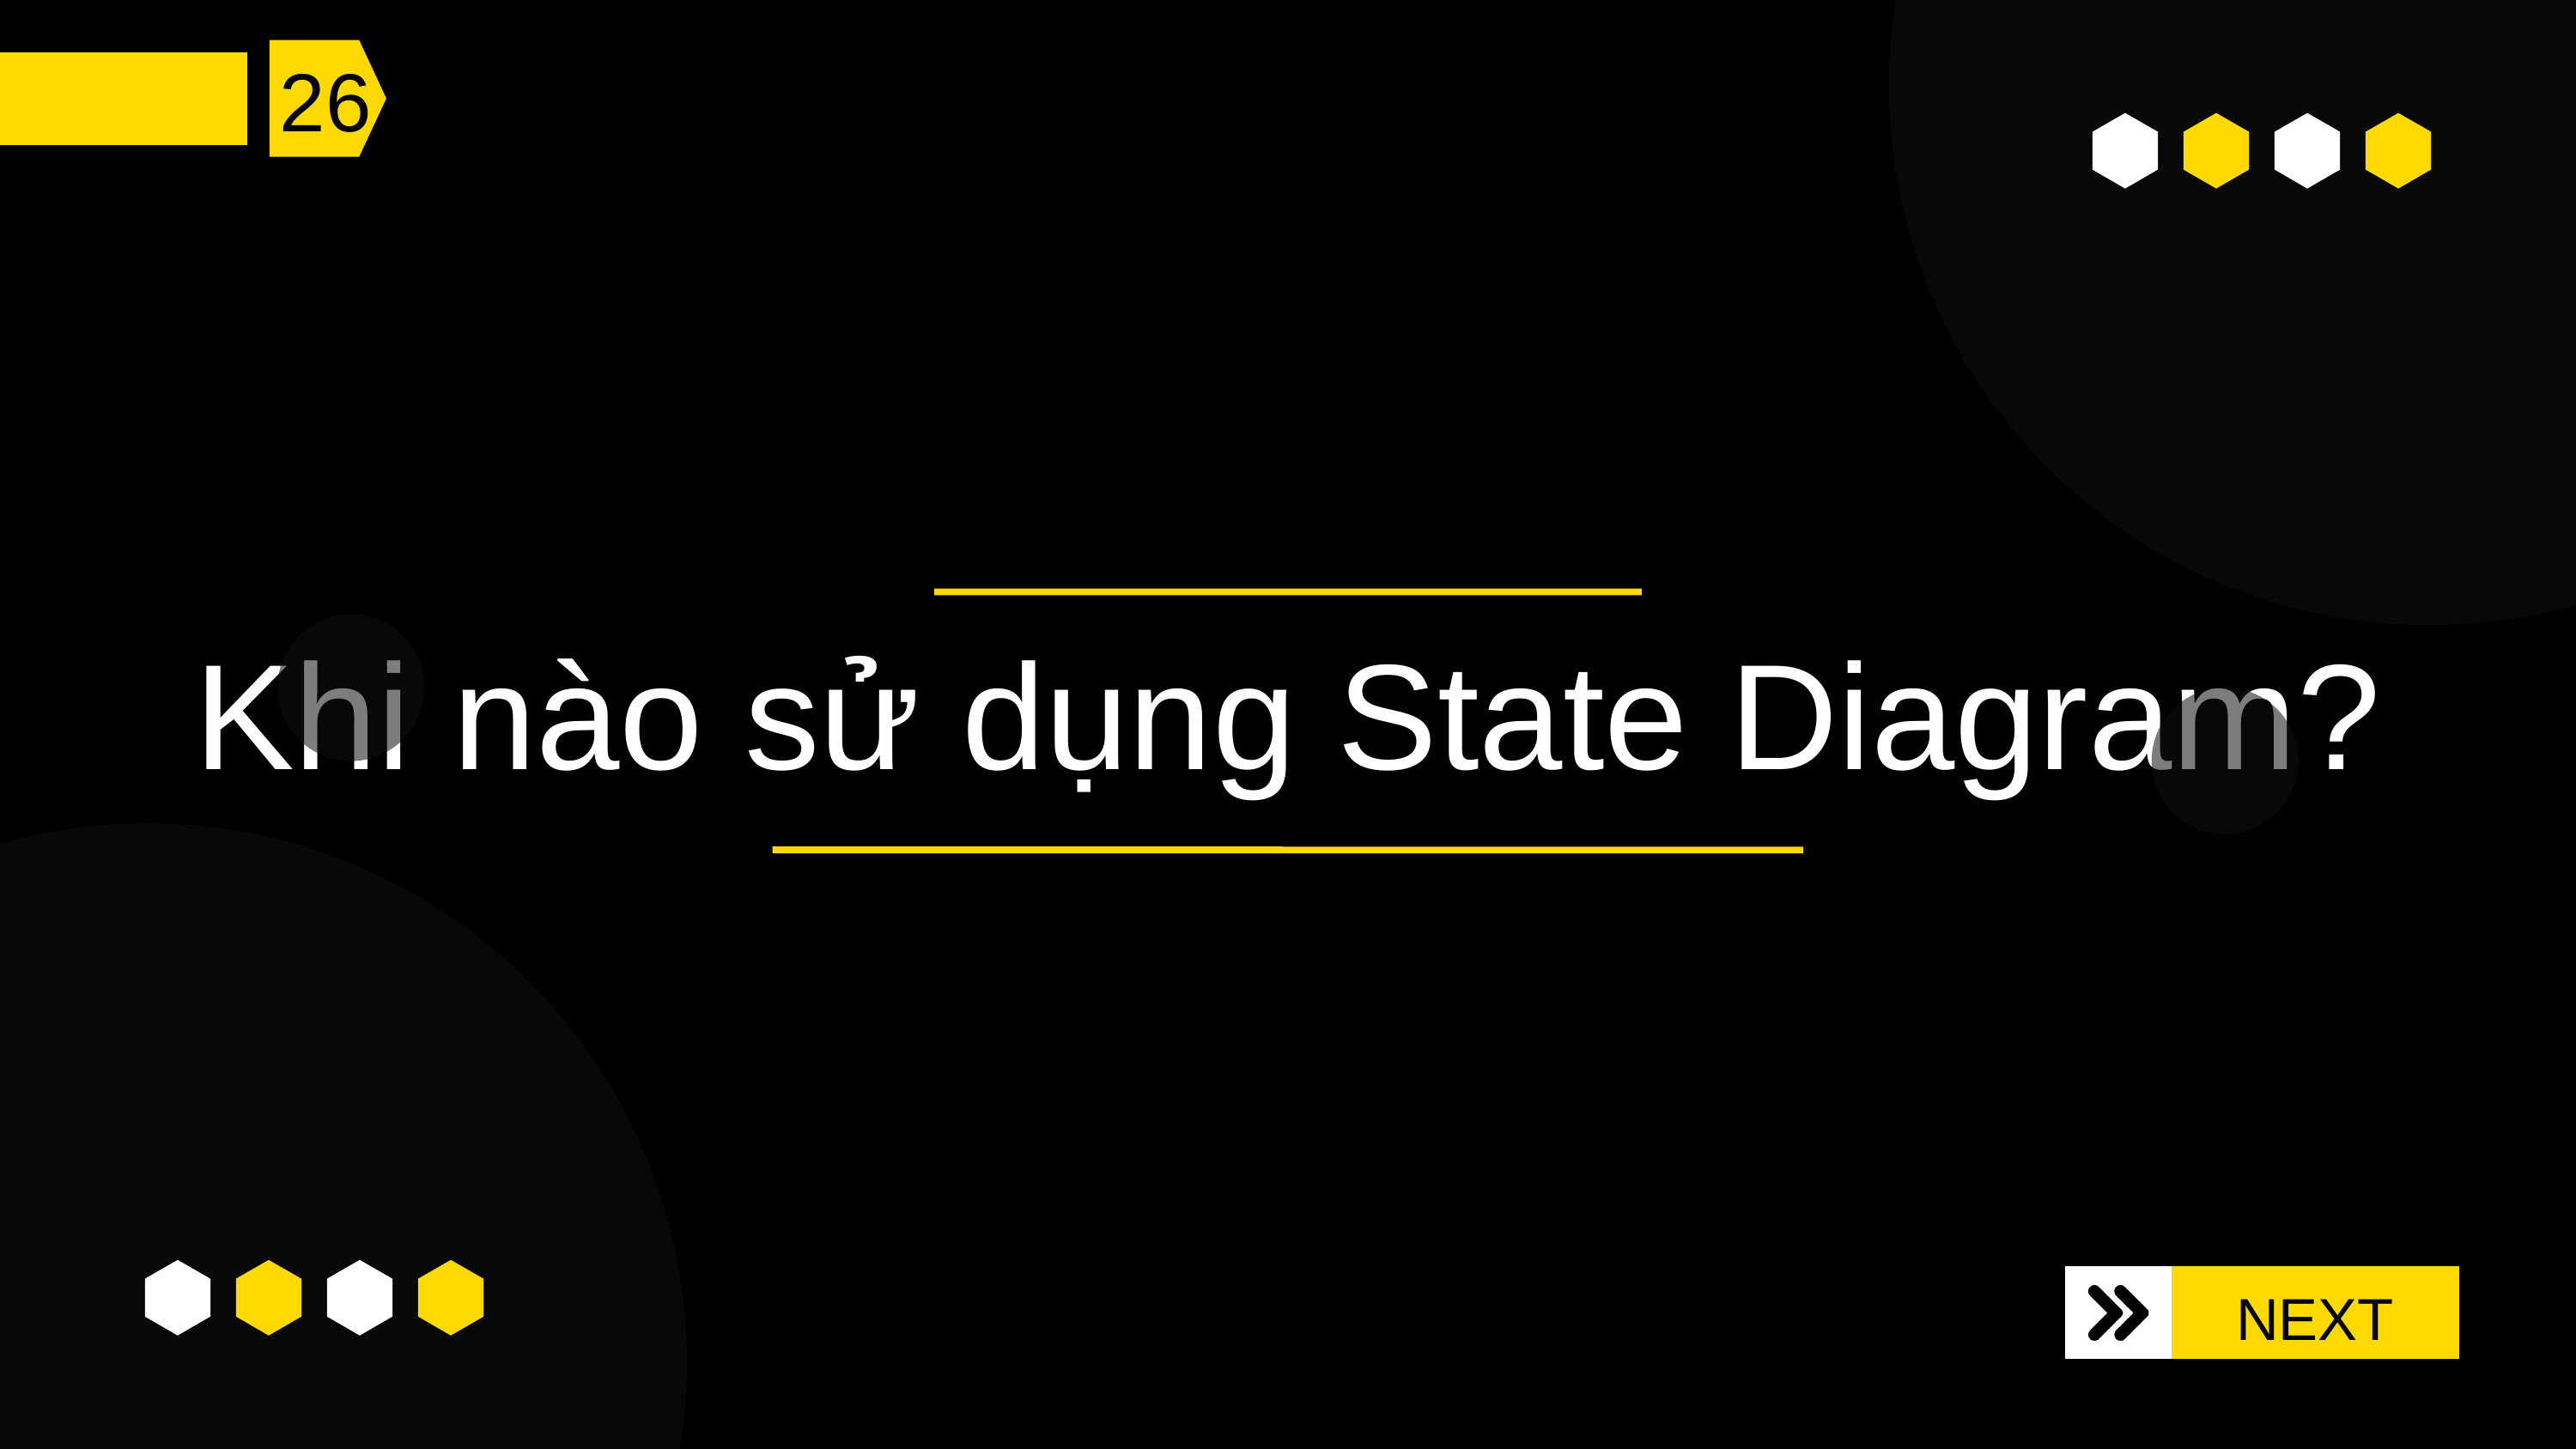

26

Khi nào sử dụng State Diagram?

NEXT